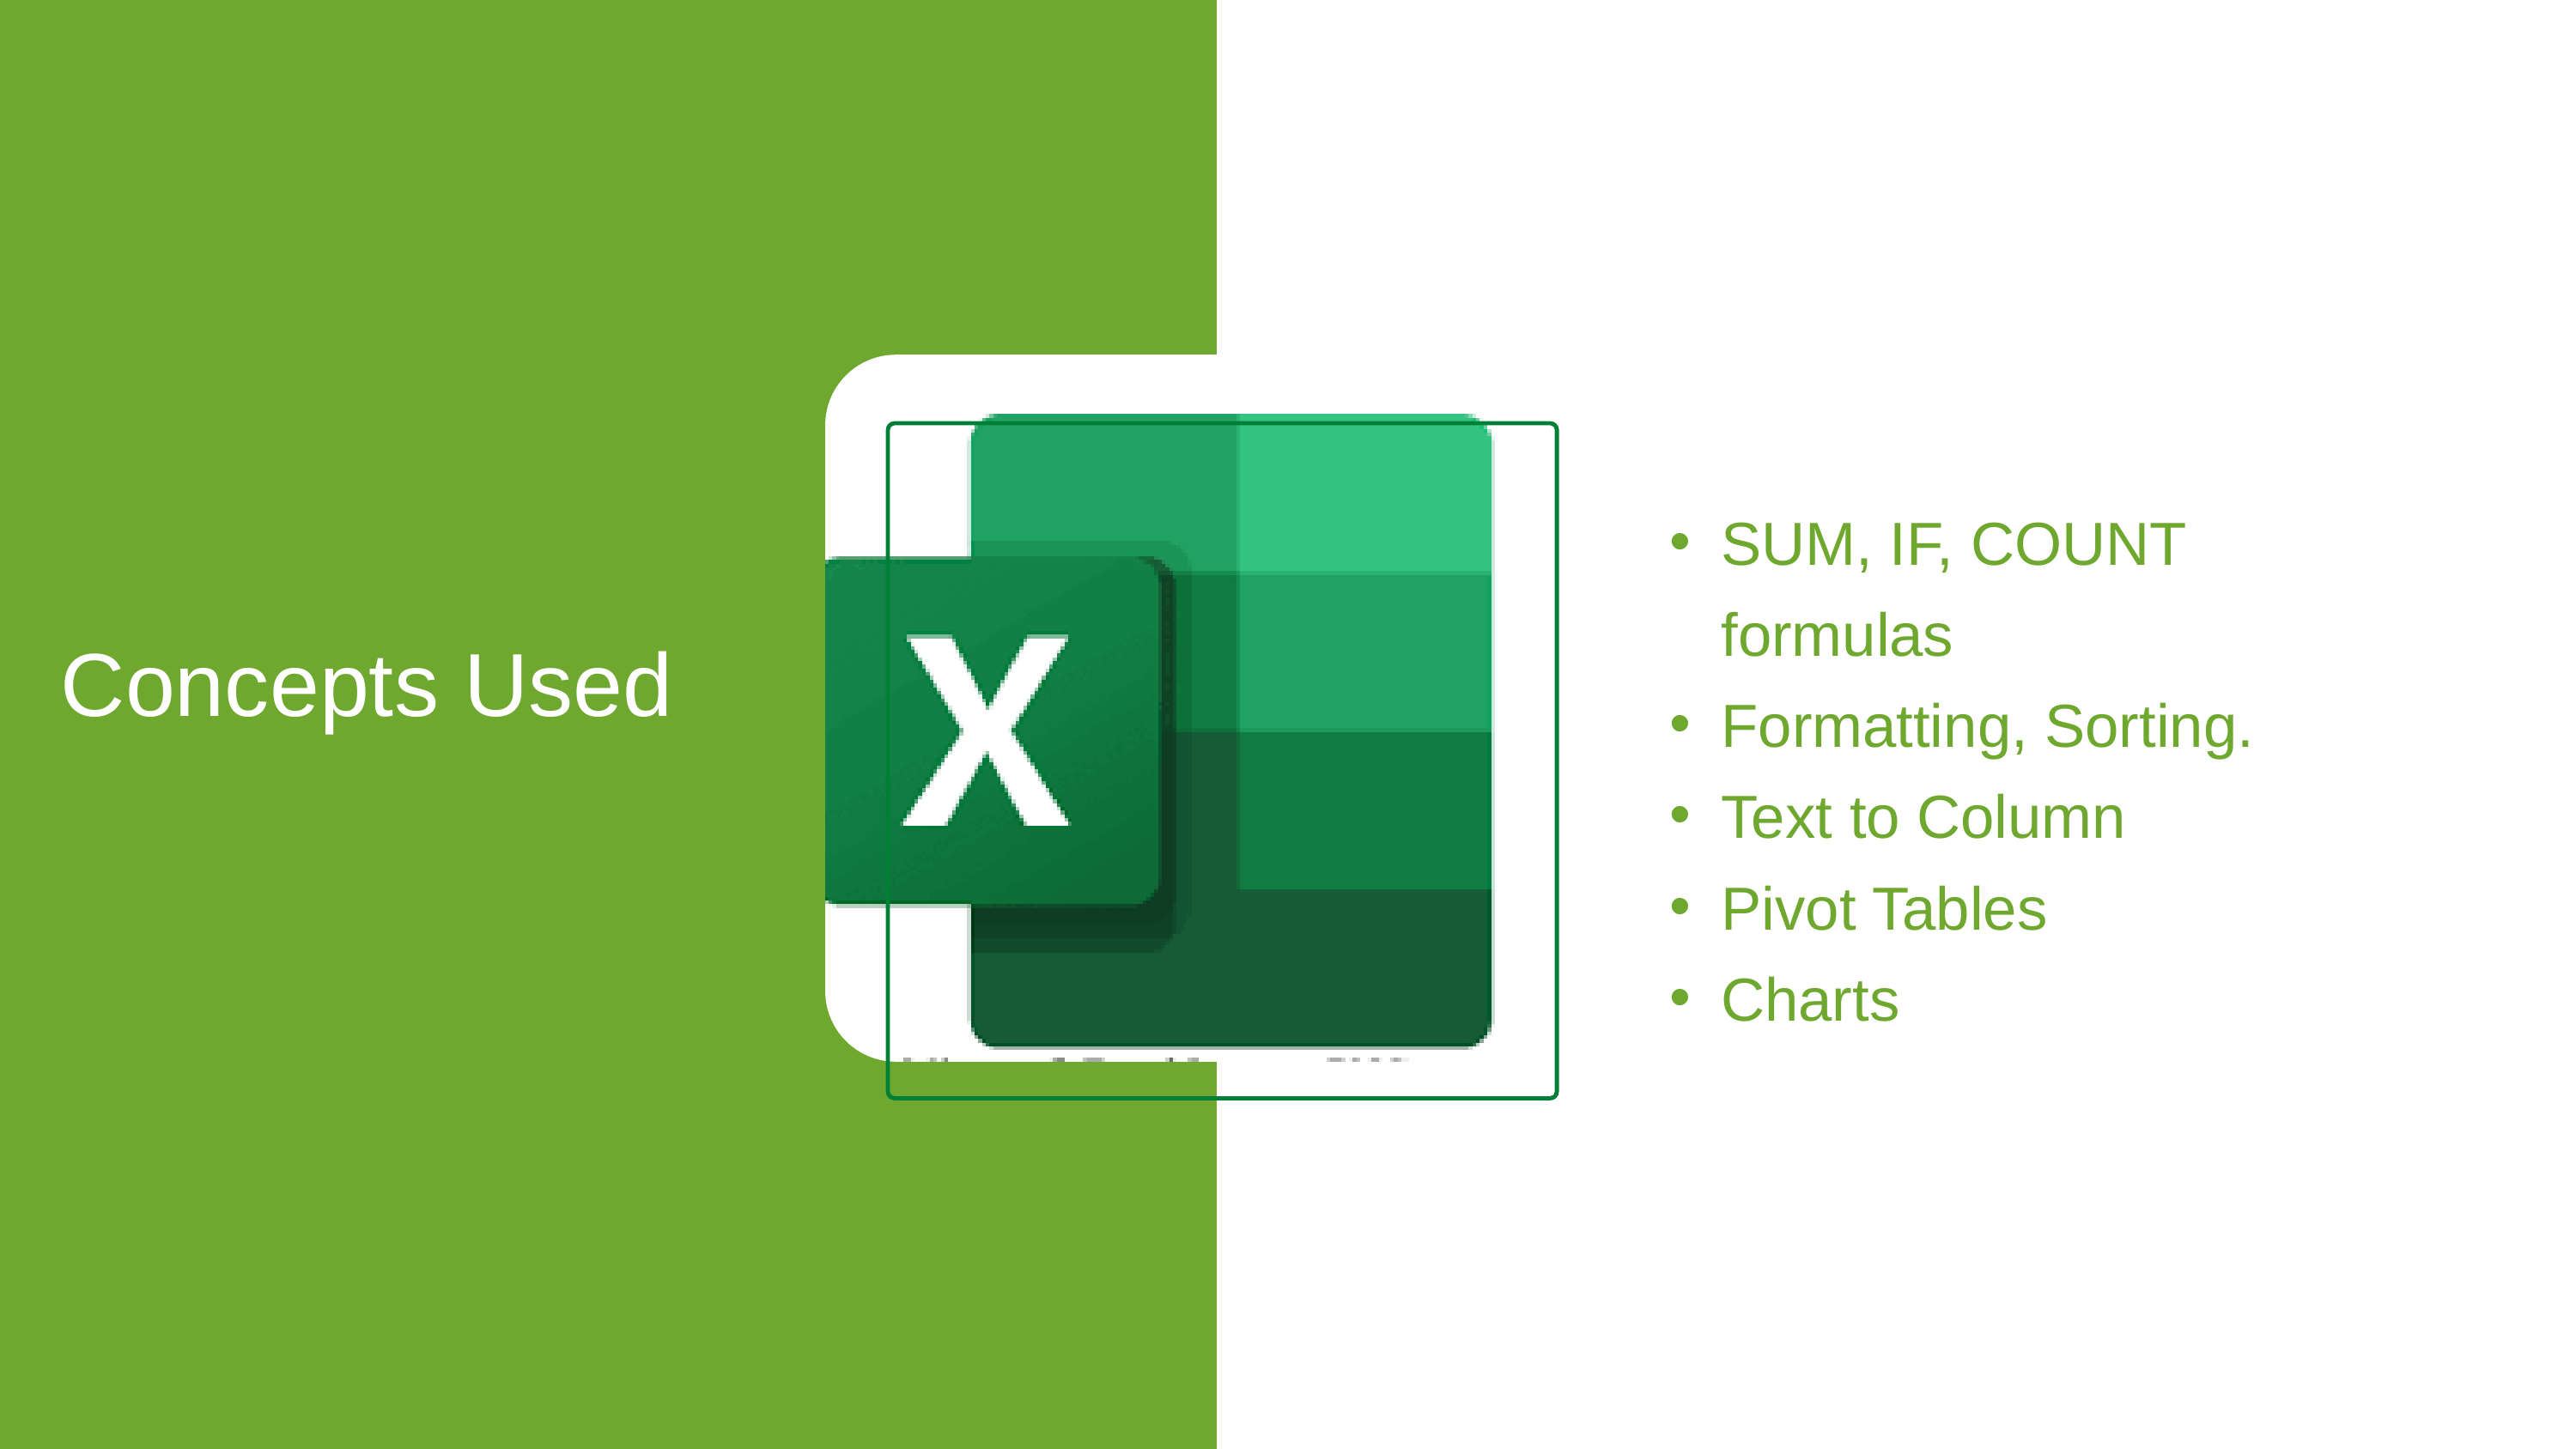

SUM, IF, COUNT formulas
Formatting, Sorting.
Text to Column
Pivot Tables
Charts
Concepts Used